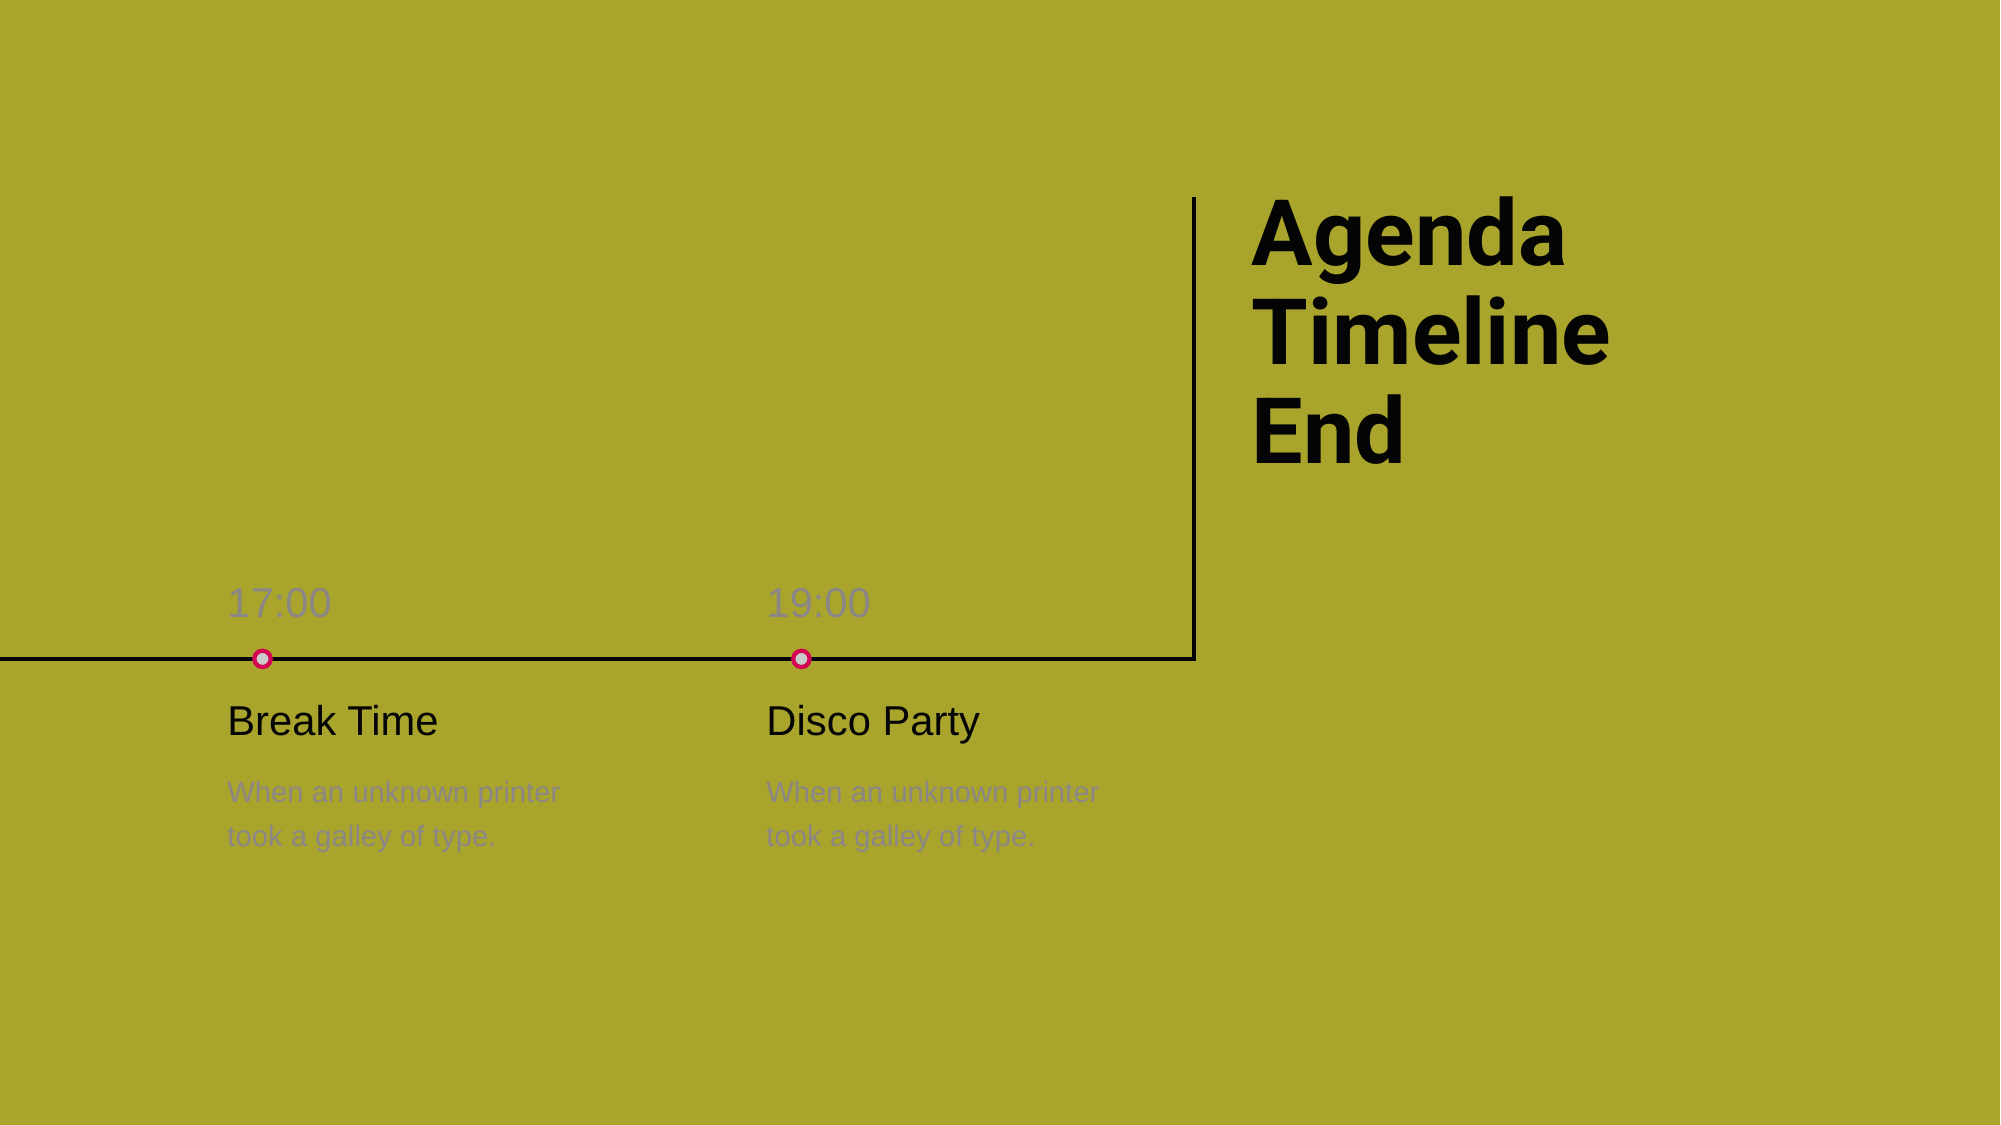

Agenda
Timeline
End

17:00

Break Time
When an unknown printer took a galley of type.
19:00

Disco Party
When an unknown printer took a galley of type.